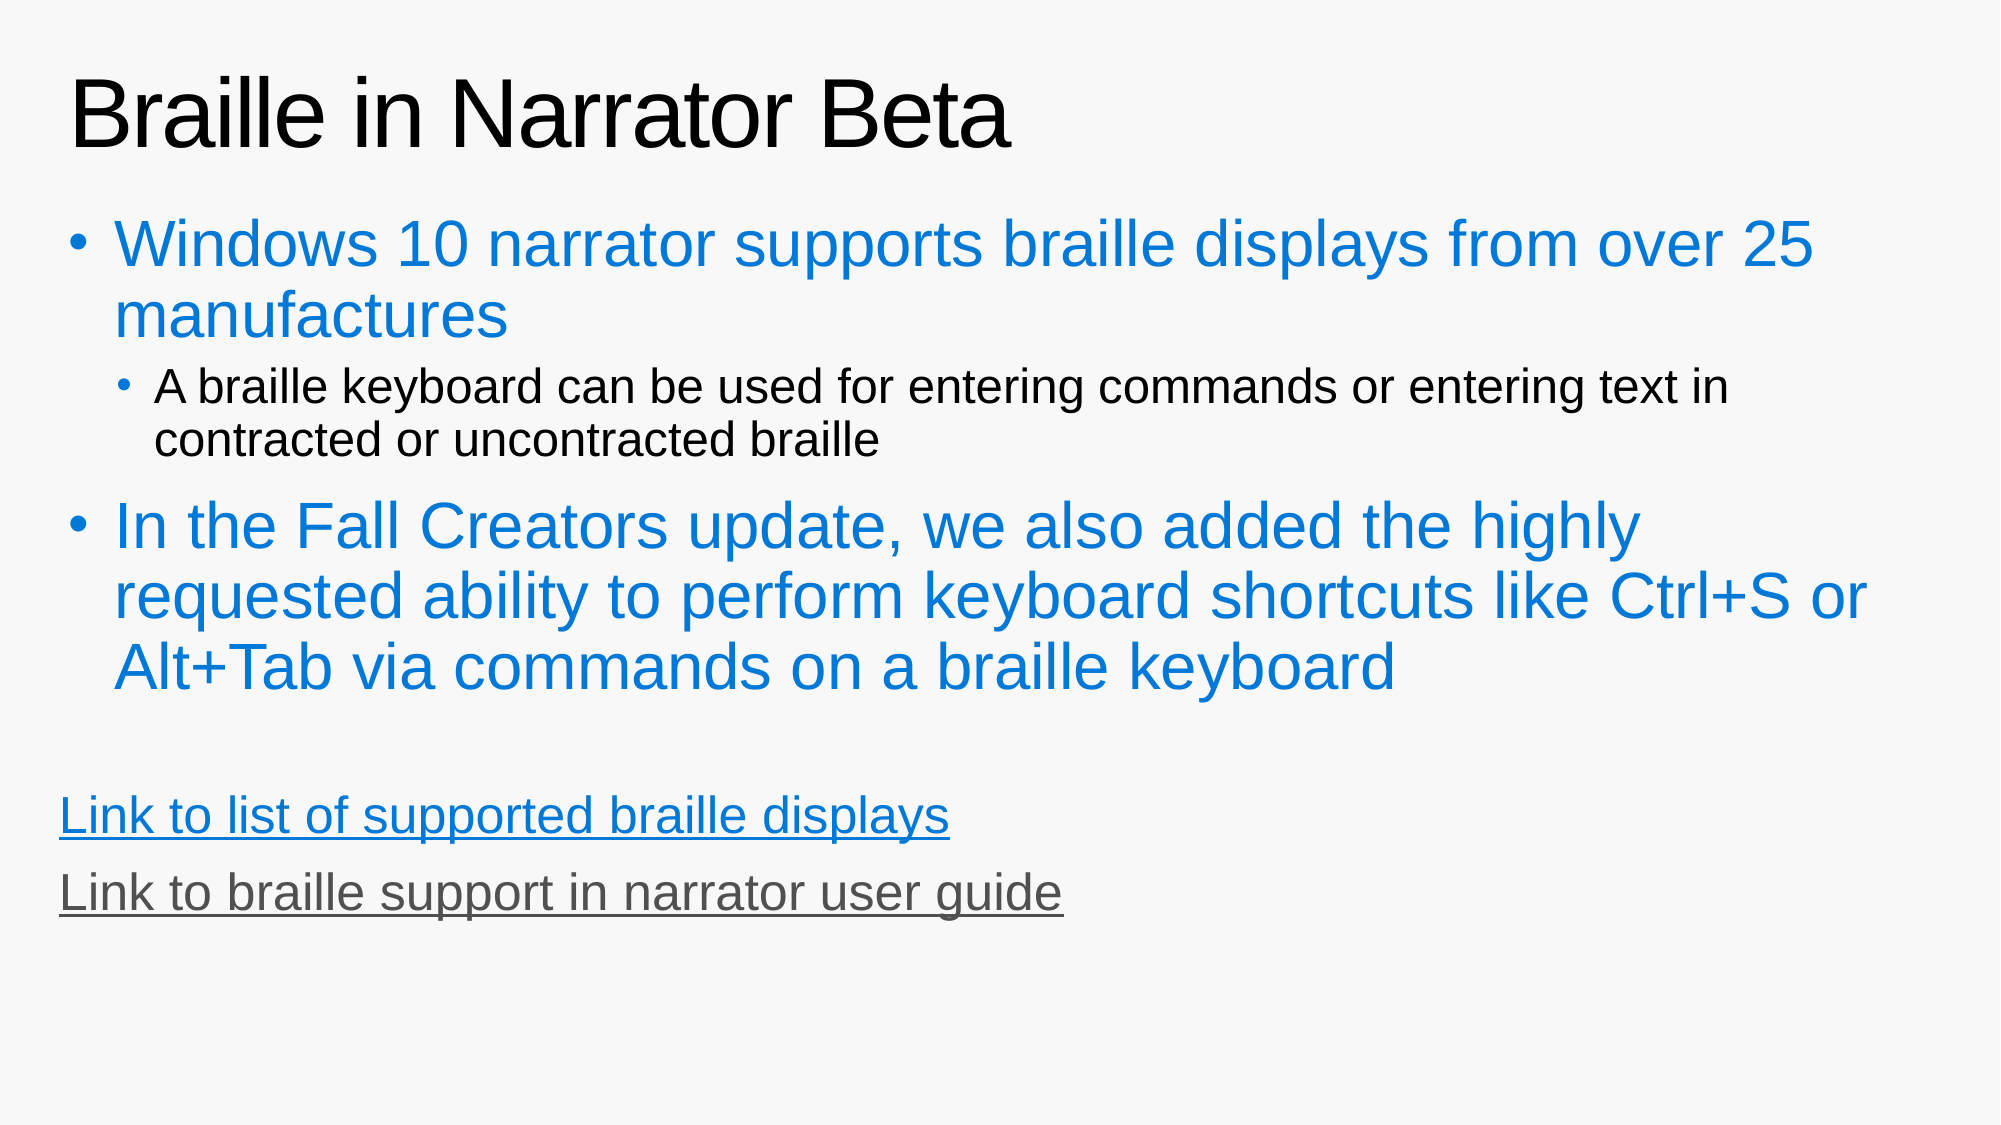

# Braille in Narrator Beta
Windows 10 narrator supports braille displays from over 25 manufactures
A braille keyboard can be used for entering commands or entering text in contracted or uncontracted braille
In the Fall Creators update, we also added the highly requested ability to perform keyboard shortcuts like Ctrl+S or Alt+Tab via commands on a braille keyboard

Link to list of supported braille displays
Link to braille support in narrator user guide